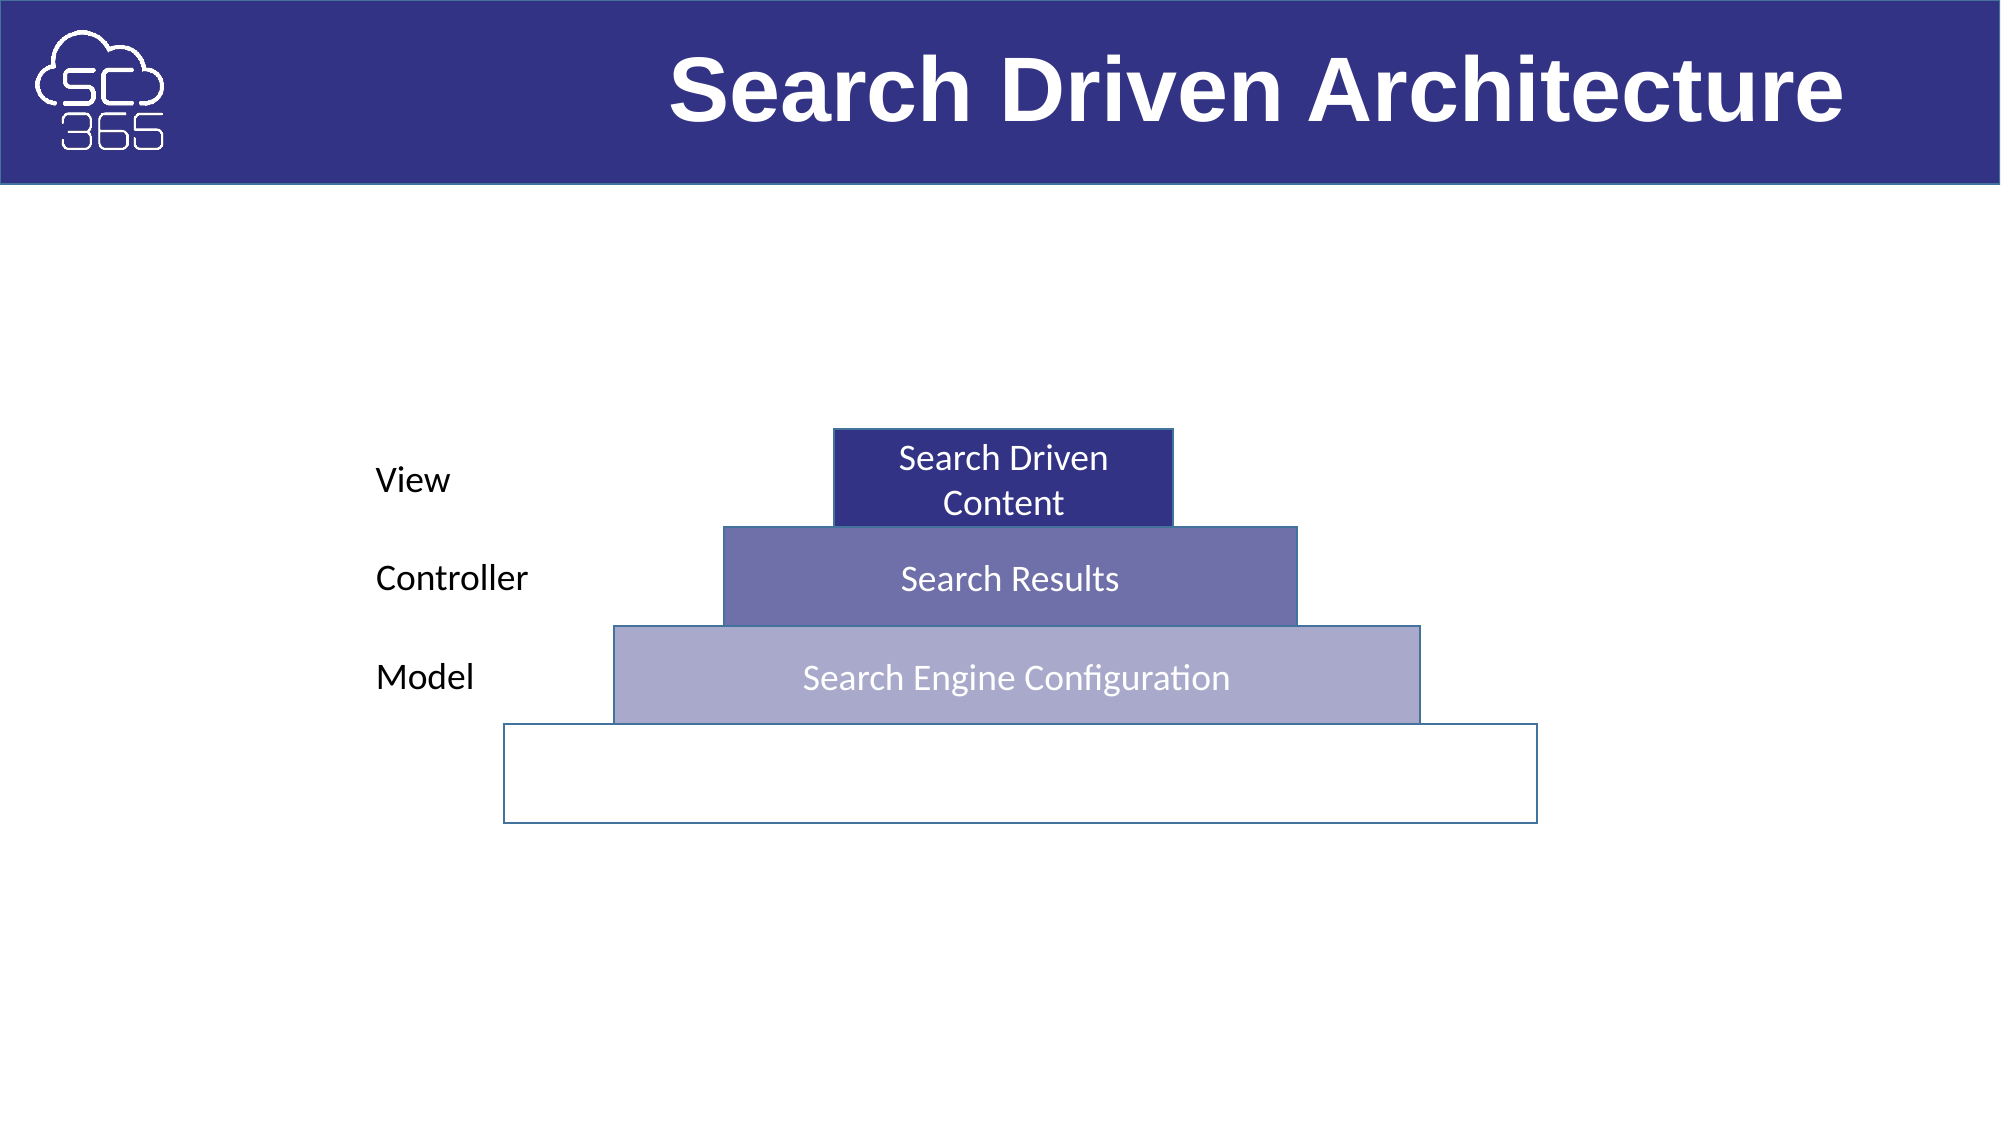

# Search Driven Architecture

Search Driven Content
View
Search Results
Controller
Search Engine Configuration
Model
Information Architecture